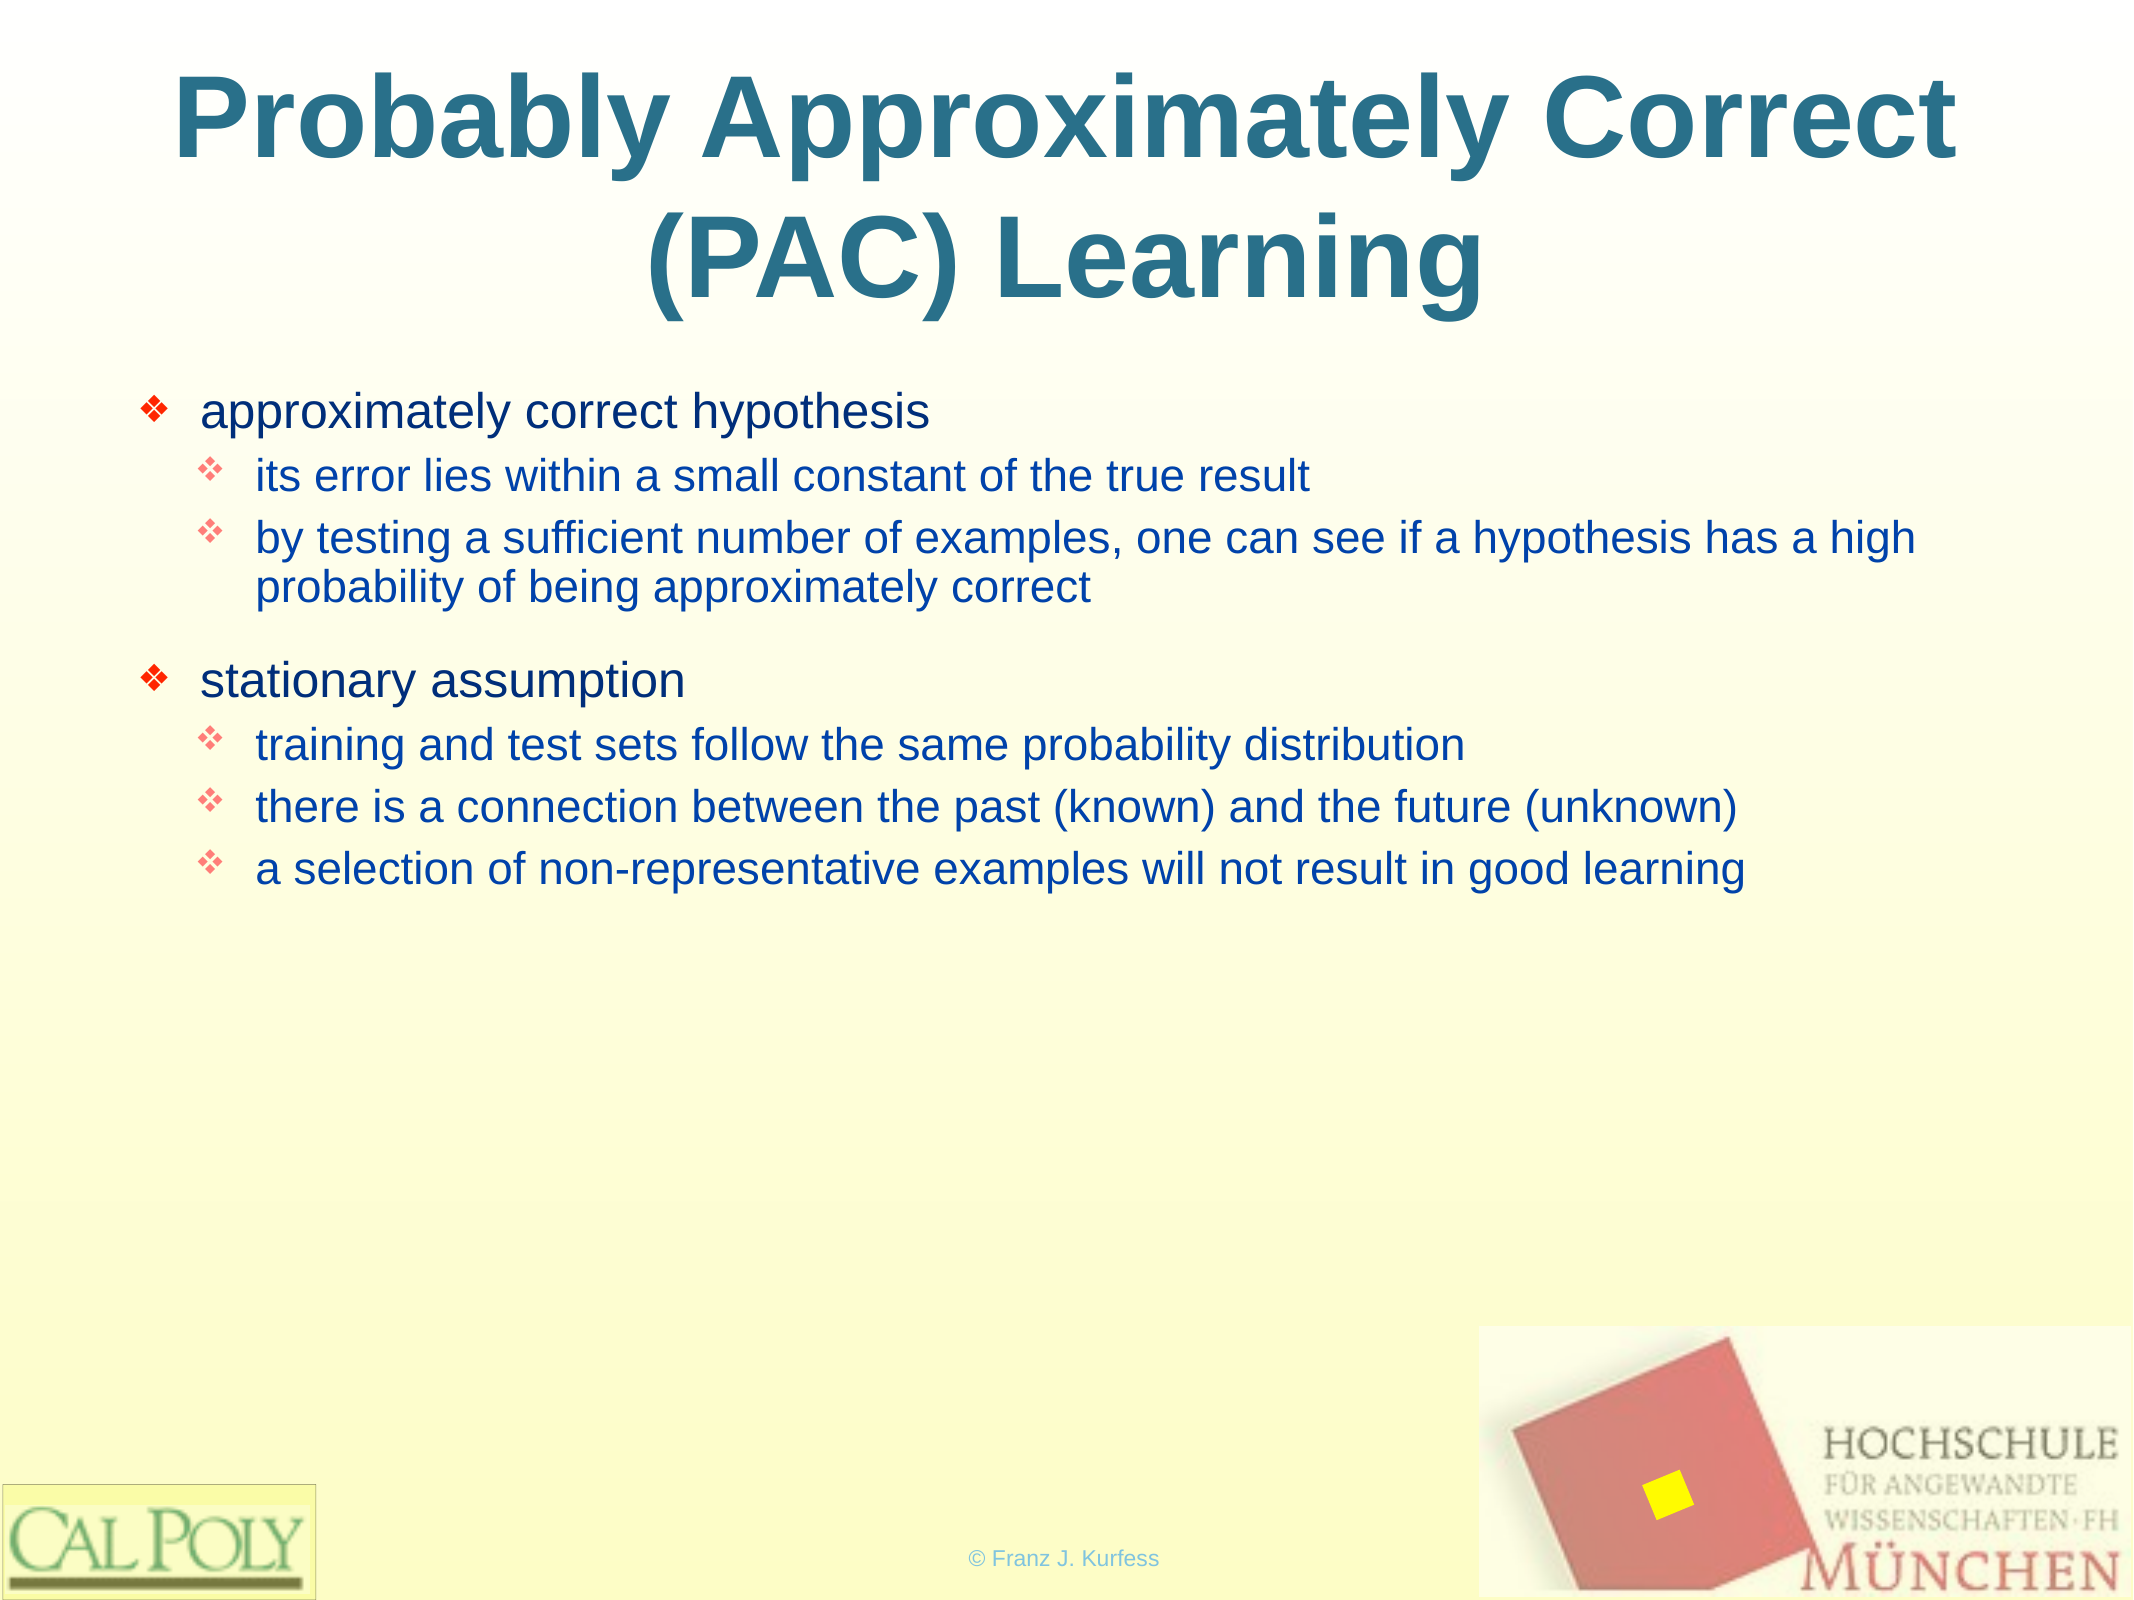

# Probably Approximately Correct (PAC) Learning
approximately correct hypothesis
its error lies within a small constant of the true result
by testing a sufficient number of examples, one can see if a hypothesis has a high probability of being approximately correct
stationary assumption
training and test sets follow the same probability distribution
there is a connection between the past (known) and the future (unknown)
a selection of non-representative examples will not result in good learning
69